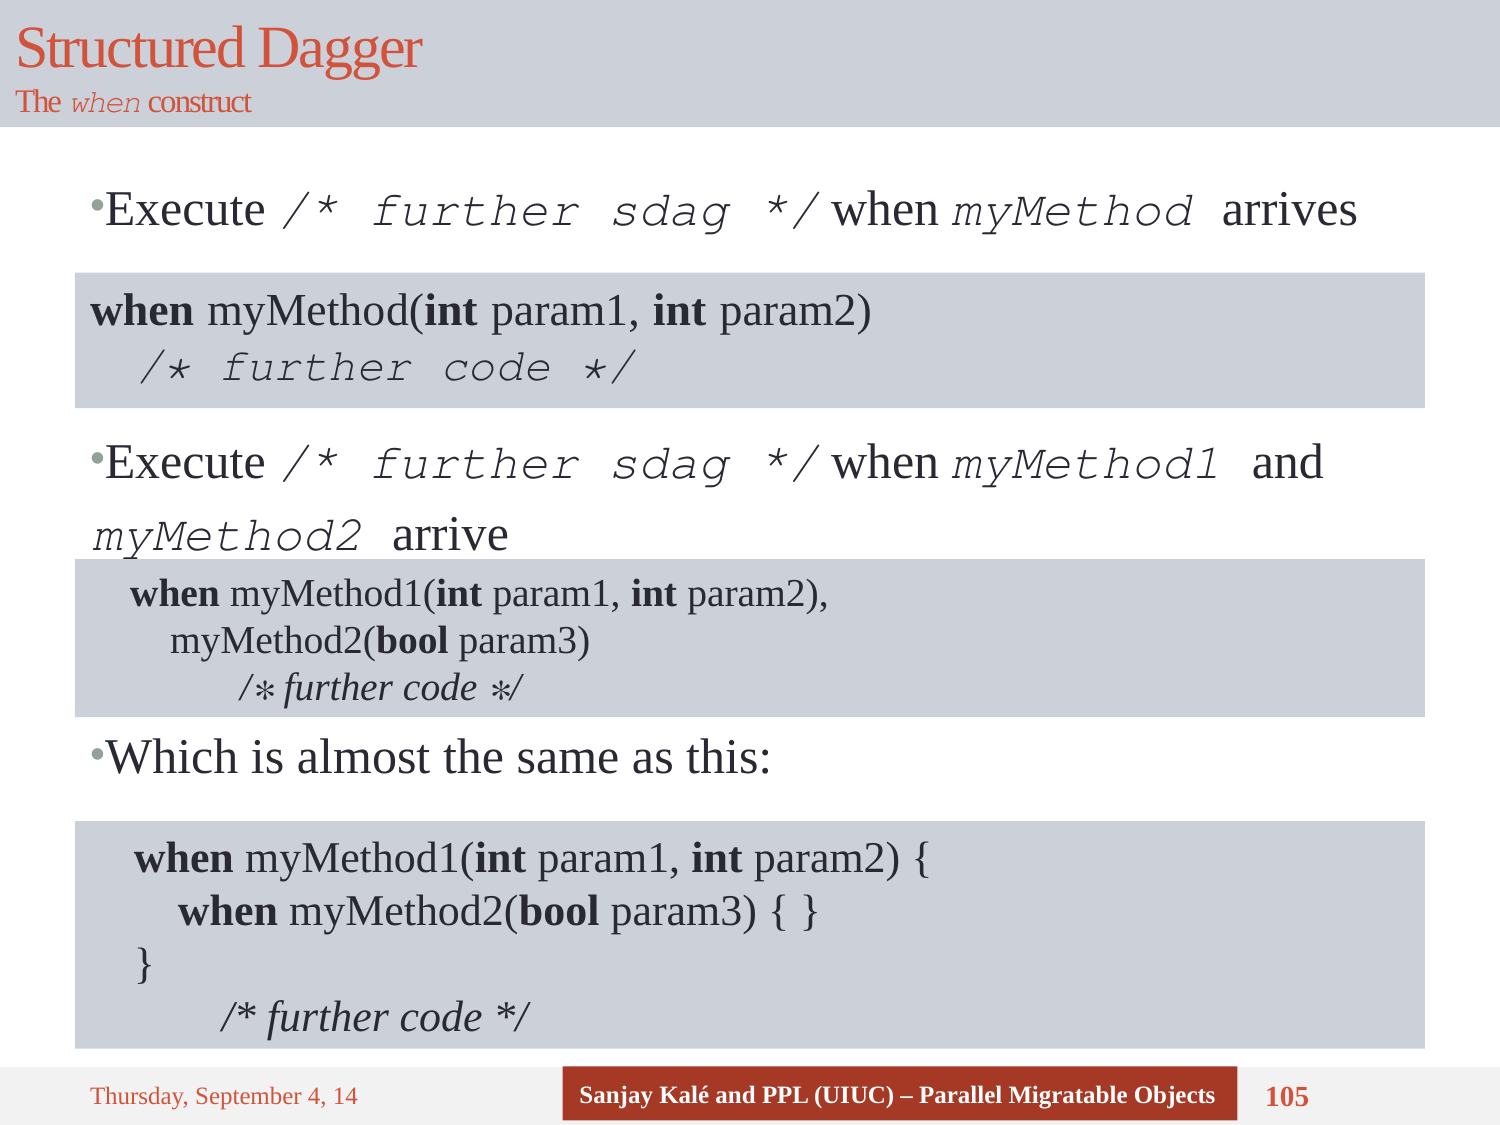

# Structured Dagger The when construct
Execute /* further sdag */ when myMethod arrives
when myMethod(int param1, int param2)
    /∗ further code ∗/
Execute /* further sdag */ when myMethod1 and myMethod2 arrive
    when myMethod1(int param1, int param2),
        myMethod2(bool param3)
               /∗ further code ∗/
Which is almost the same as this:
    when myMethod1(int param1, int param2) {
        when myMethod2(bool param3) { }
    }
            /* further code */
Sanjay Kalé and PPL (UIUC) – Parallel Migratable Objects
Thursday, September 4, 14
105